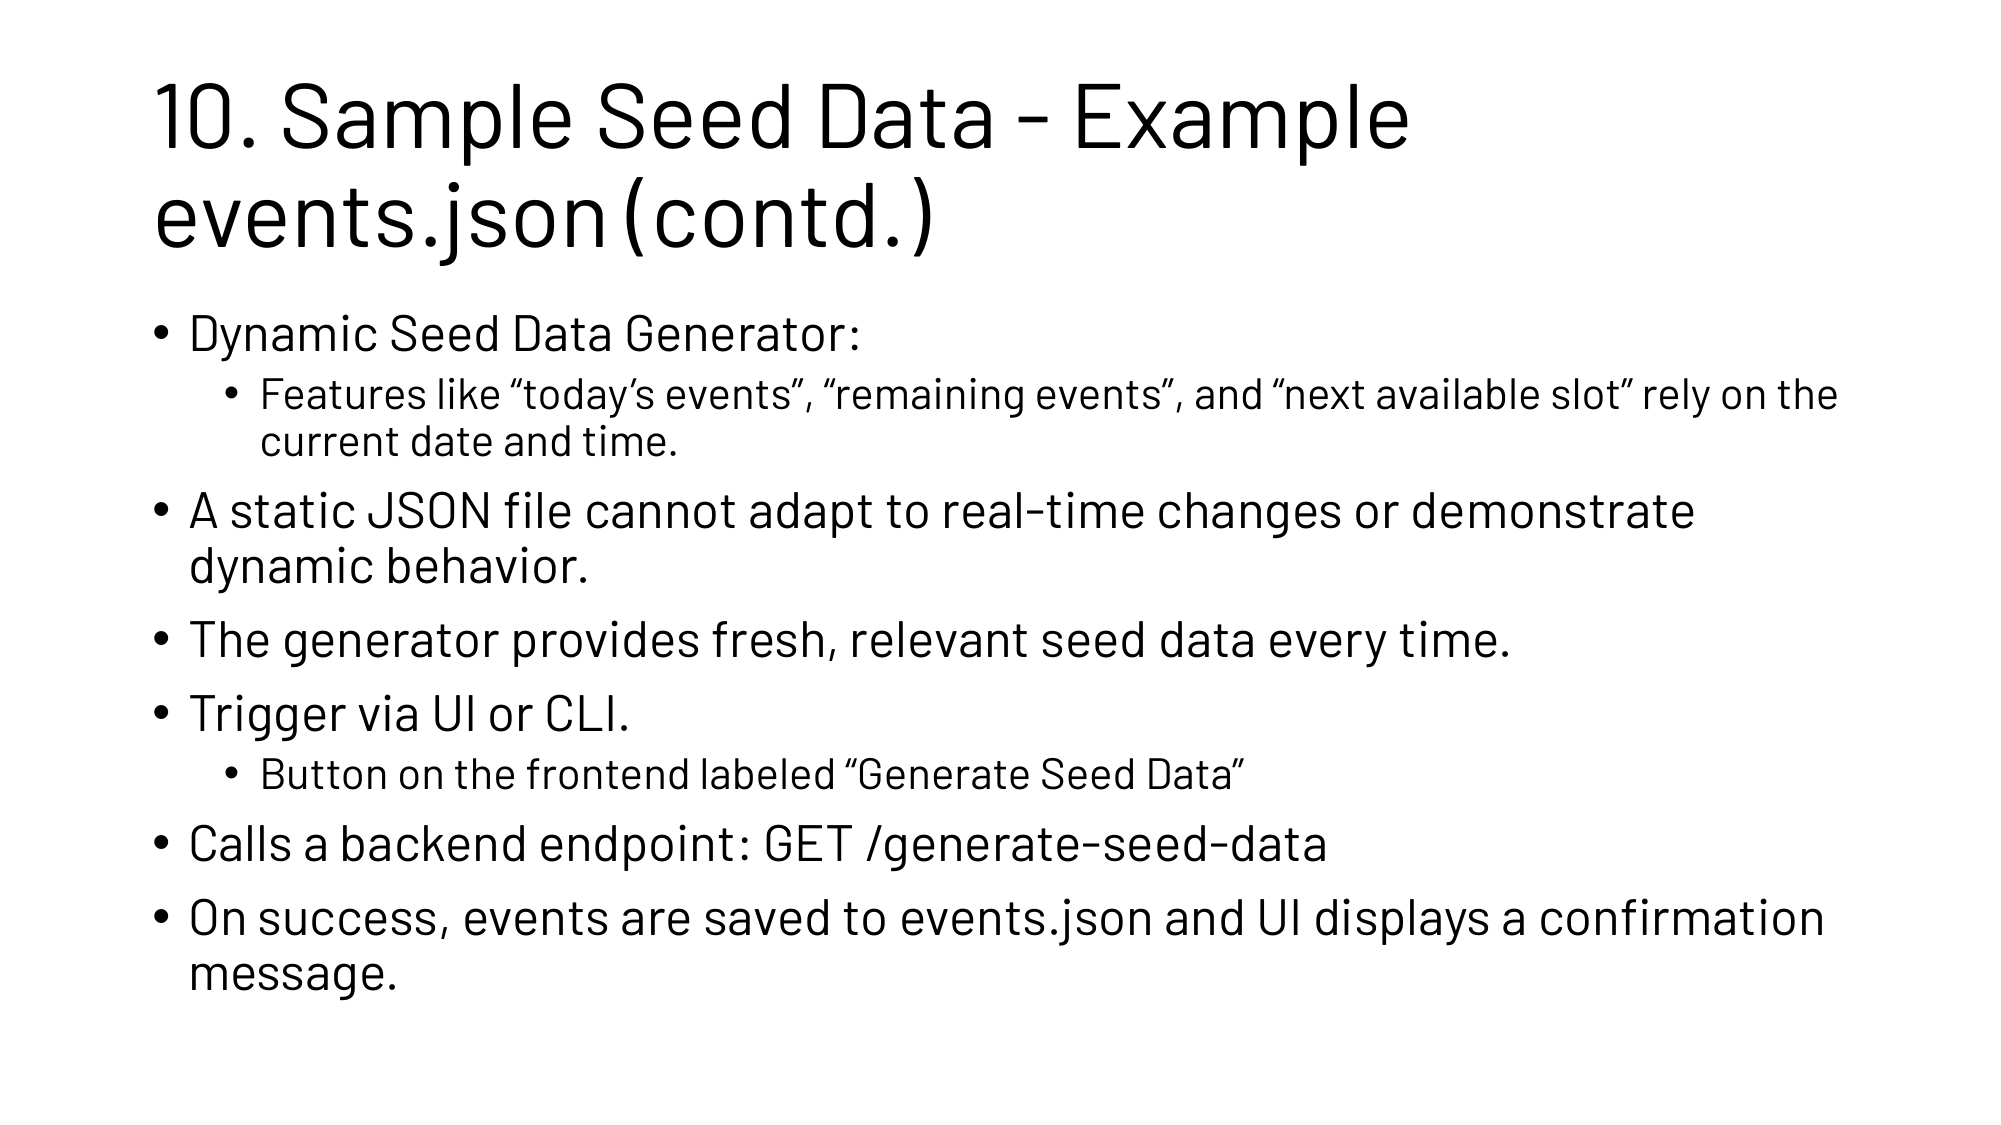

# 10. Sample Seed Data - Example events.json (contd.)
Dynamic Seed Data Generator:
Features like “today’s events”, “remaining events”, and “next available slot” rely on the current date and time.
A static JSON file cannot adapt to real-time changes or demonstrate dynamic behavior.
The generator provides fresh, relevant seed data every time.
Trigger via UI or CLI.
Button on the frontend labeled “Generate Seed Data”
Calls a backend endpoint: GET /generate-seed-data
On success, events are saved to events.json and UI displays a confirmation message.